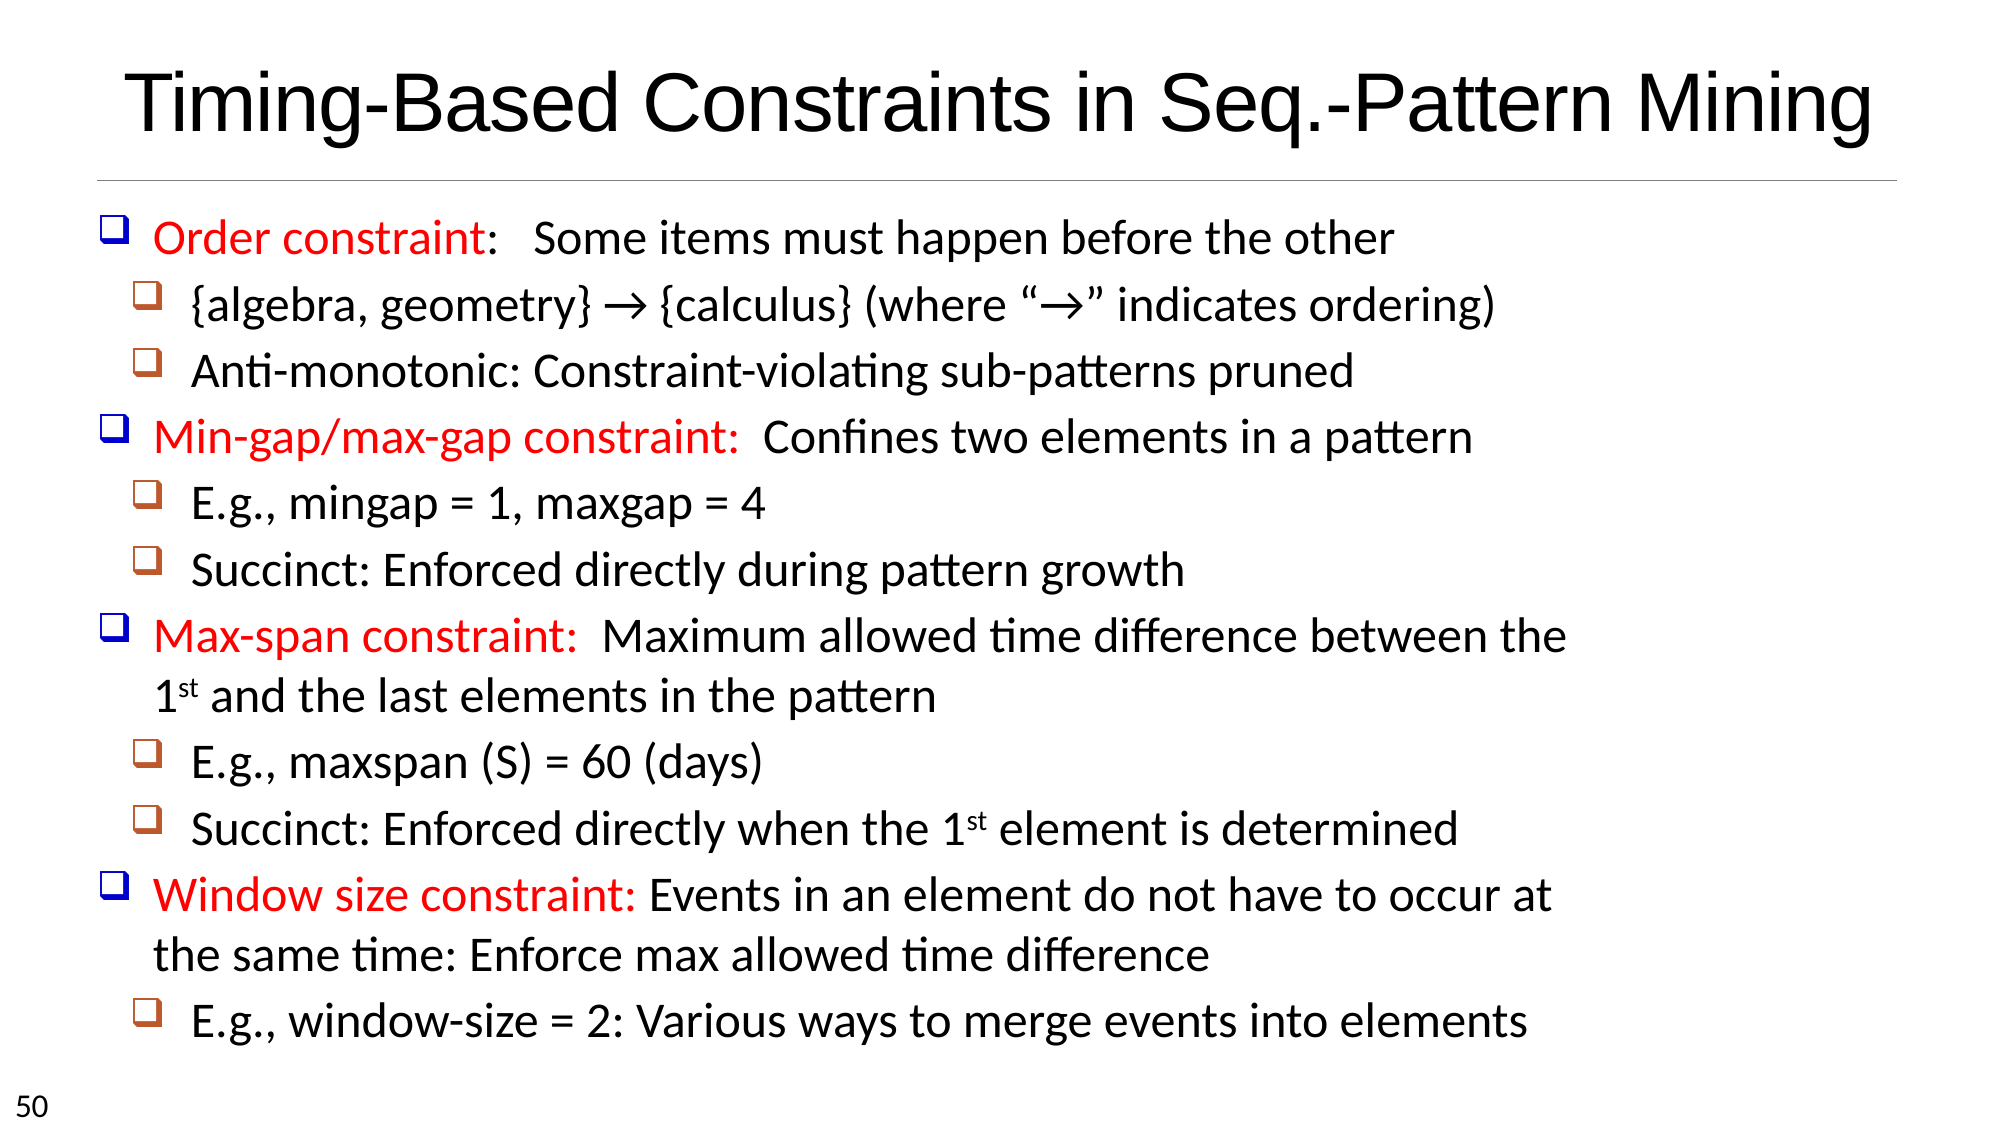

# Timing-Based Constraints in Seq.-Pattern Mining
Order constraint:   Some items must happen before the other
{algebra, geometry} → {calculus} (where “→” indicates ordering)
Anti-monotonic: Constraint-violating sub-patterns pruned
Min-gap/max-gap constraint:  Confines two elements in a pattern
E.g., mingap = 1, maxgap = 4
Succinct: Enforced directly during pattern growth
Max-span constraint:  Maximum allowed time difference between the 1st and the last elements in the pattern
E.g., maxspan (S) = 60 (days)
Succinct: Enforced directly when the 1st element is determined
Window size constraint: Events in an element do not have to occur at the same time: Enforce max allowed time difference
E.g., window-size = 2: Various ways to merge events into elements